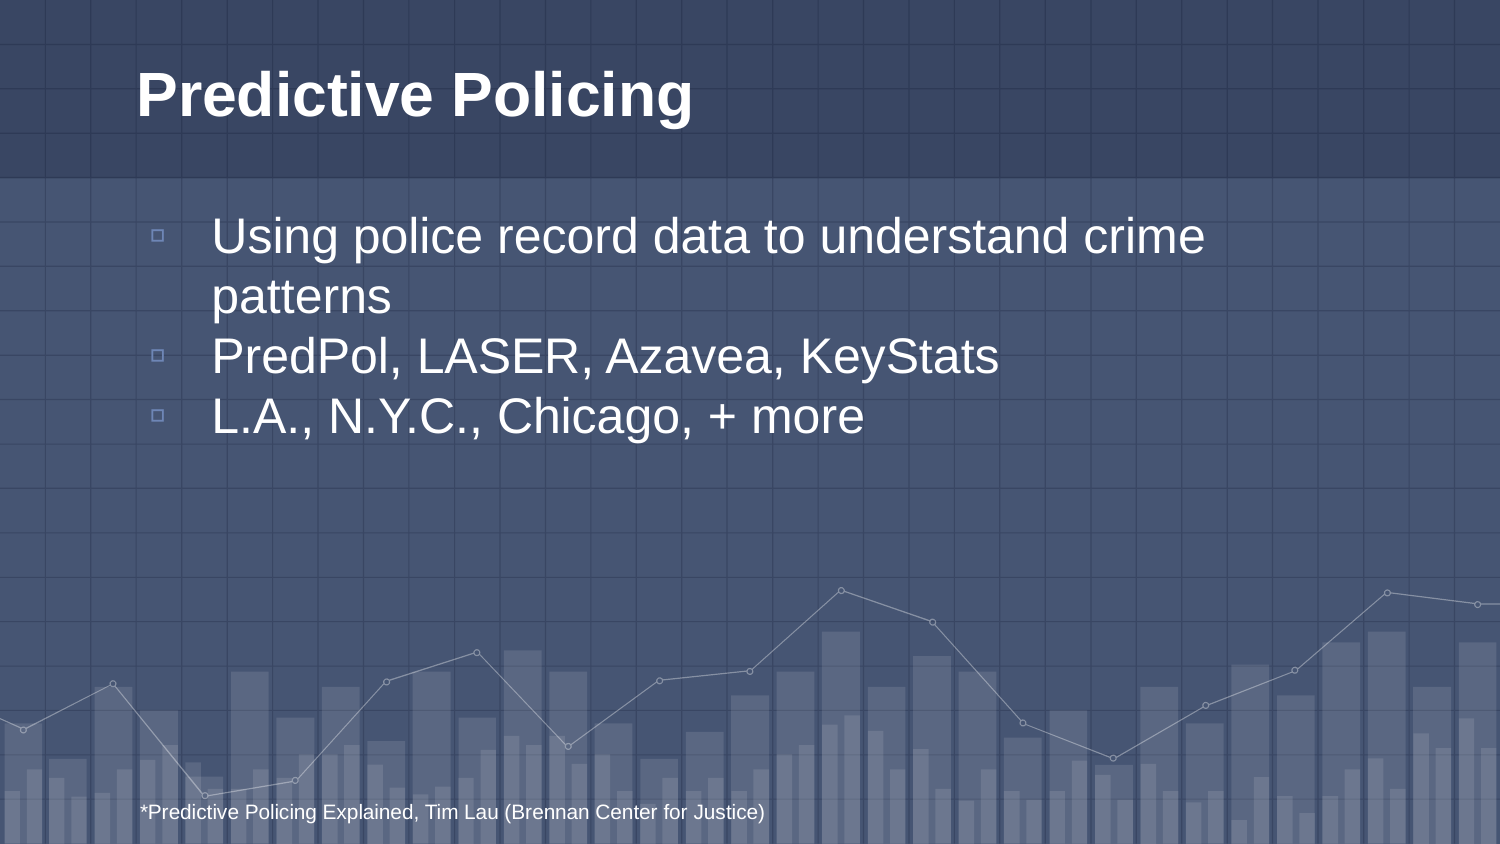

# Predictive Policing
Using police record data to understand crime patterns
PredPol, LASER, Azavea, KeyStats
L.A., N.Y.C., Chicago, + more
*Predictive Policing Explained, Tim Lau (Brennan Center for Justice)